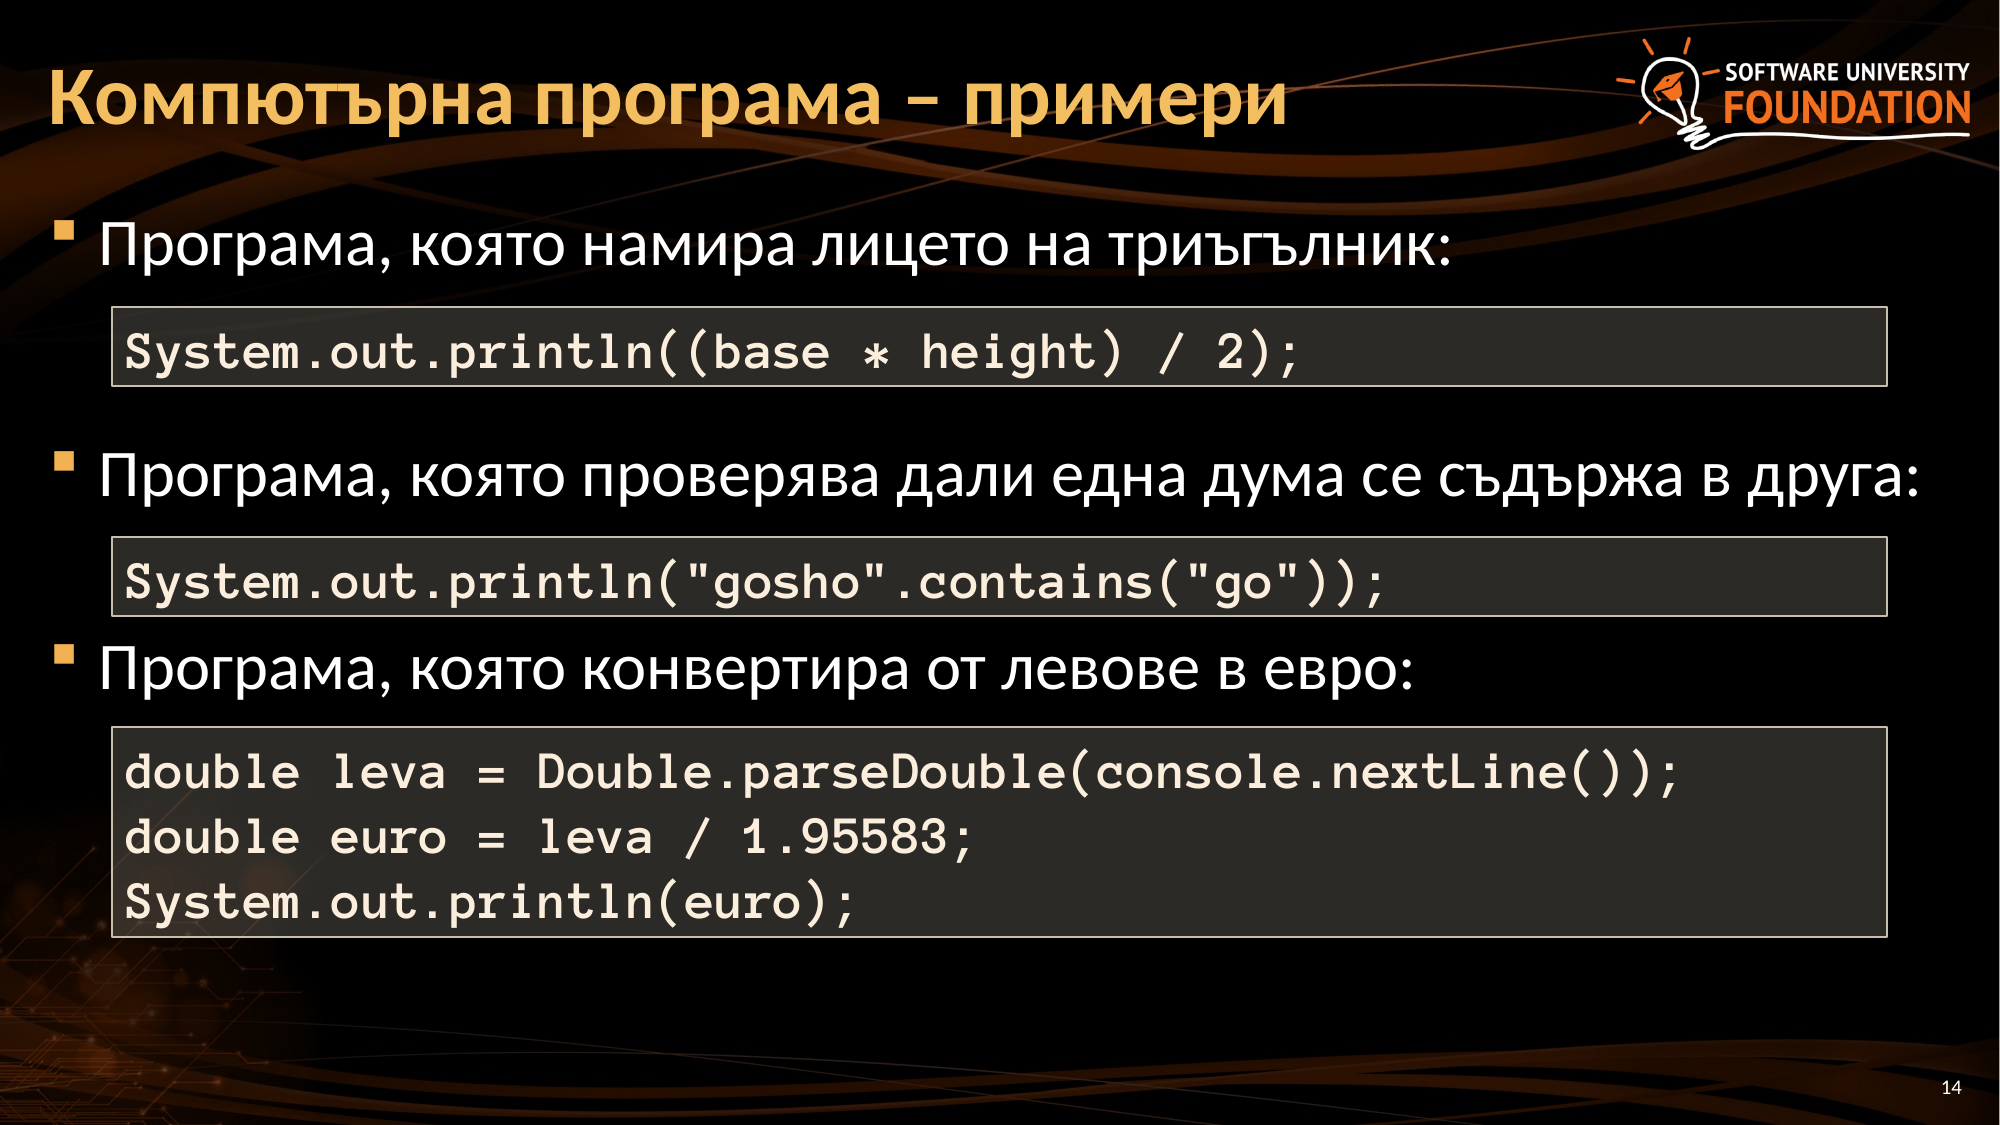

# Компютърна програма – примери
Програма, която намира лицето на триъгълник:

Програма, която проверява дали една дума се съдържа в друга:

Програма, която конвертира от левове в евро:
System.out.println((base * height) / 2);
System.out.println("gosho".contains("go"));
double leva = Double.parseDouble(console.nextLine());
double euro = leva / 1.95583;
System.out.println(euro);
14